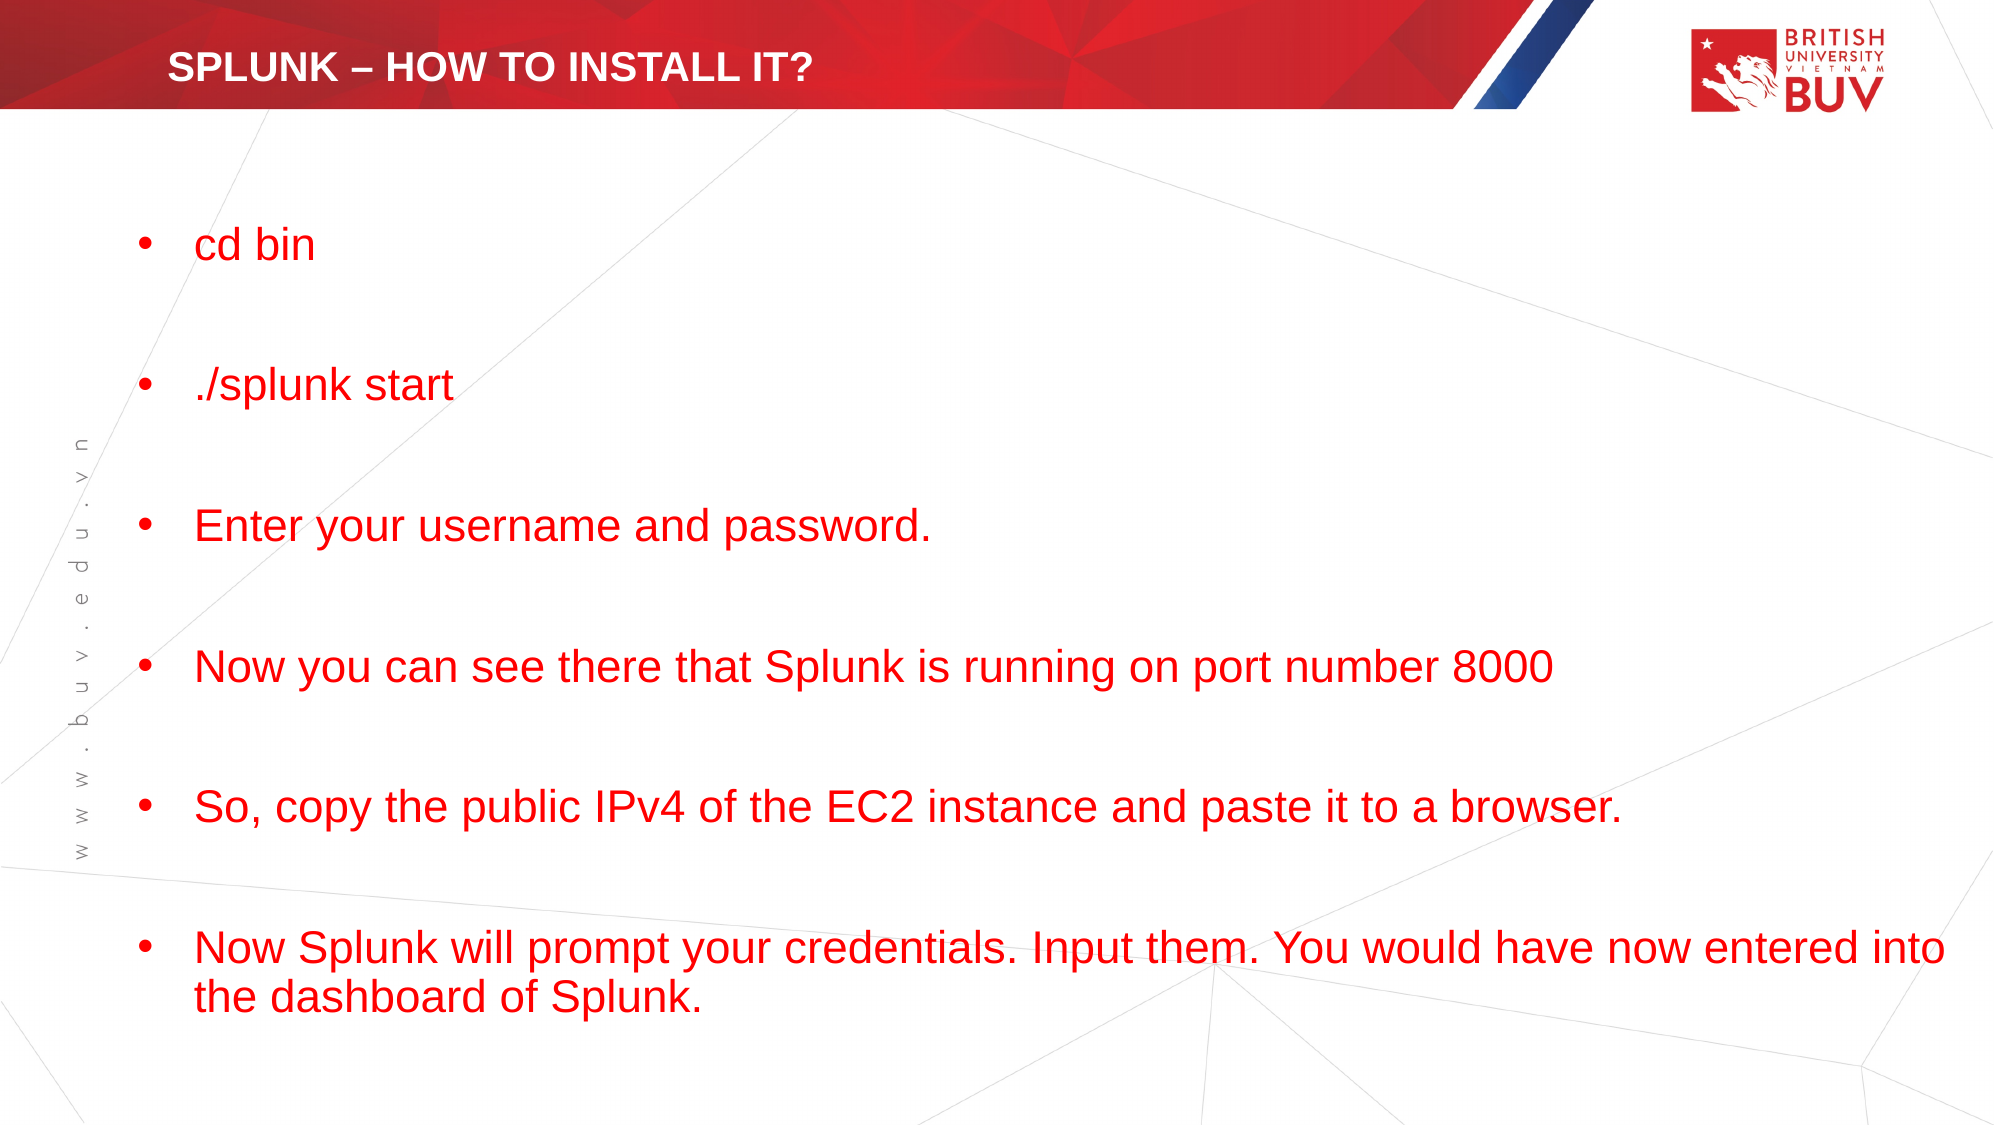

SPLUNK – HOW TO INSTALL IT?

cd bin

./splunk start

Enter your username and password.

Now you can see there that Splunk is running on port number 8000

So, copy the public IPv4 of the EC2 instance and paste it to a browser.

Now Splunk will prompt your credentials. Input them. You would have now entered into the dashboard of Splunk.